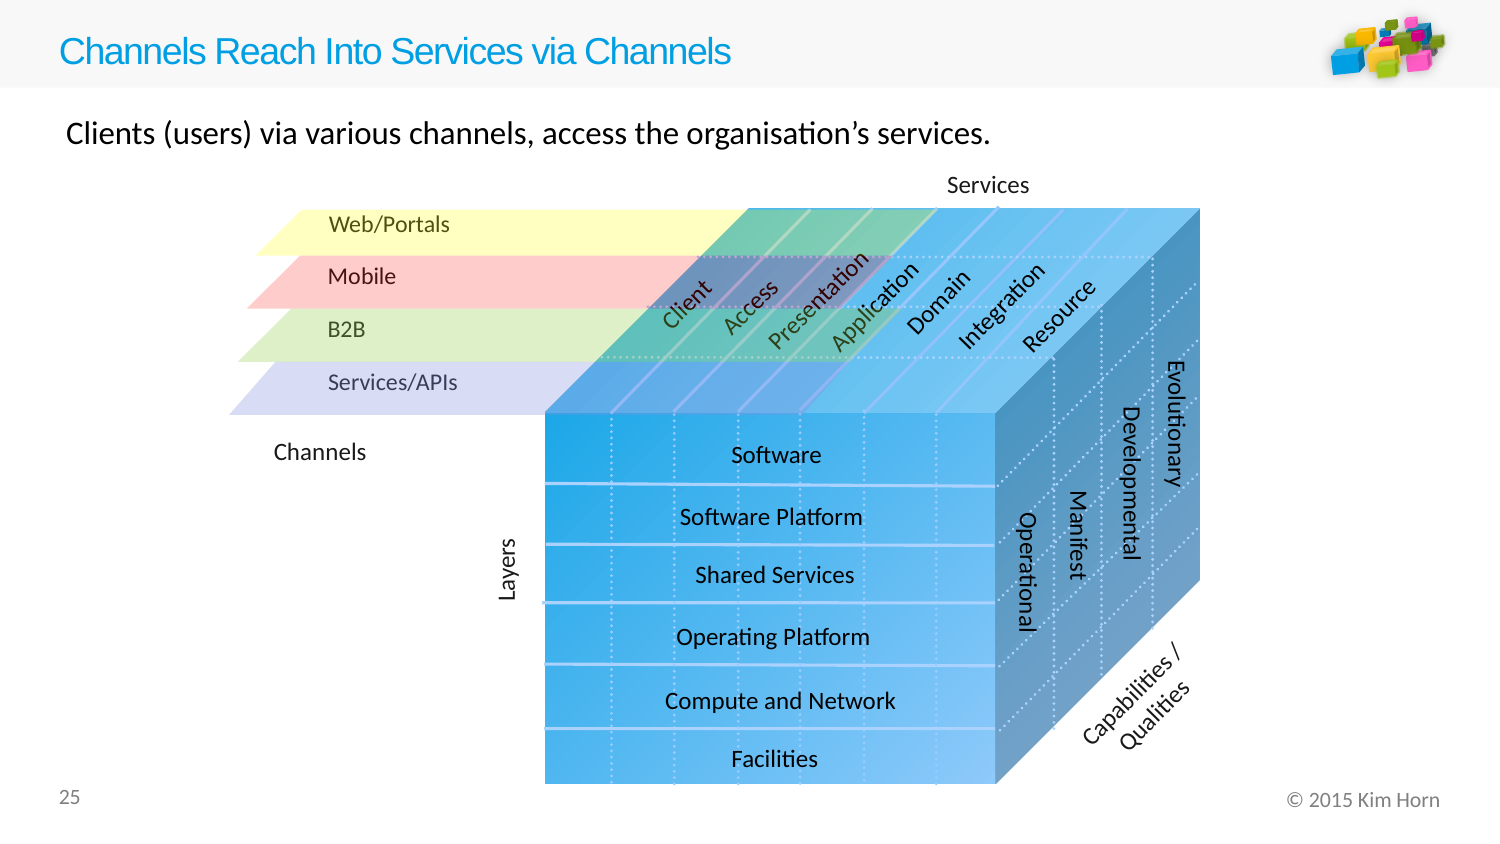

# Channels Reach Into Services via Channels
Clients (users) via various channels, access the organisation’s services.
Services
Web/Portals

Presentation
Domain
Client
Integration

Application
Access
Resource

Evolutionary

Software
Developmental

Software Platform
Manifest

Operational
Shared Services

Operating Platform

Compute and Network

Facilities

Mobile

B2B

Services/APIs
Channels
Layers
Capabilities / Qualities